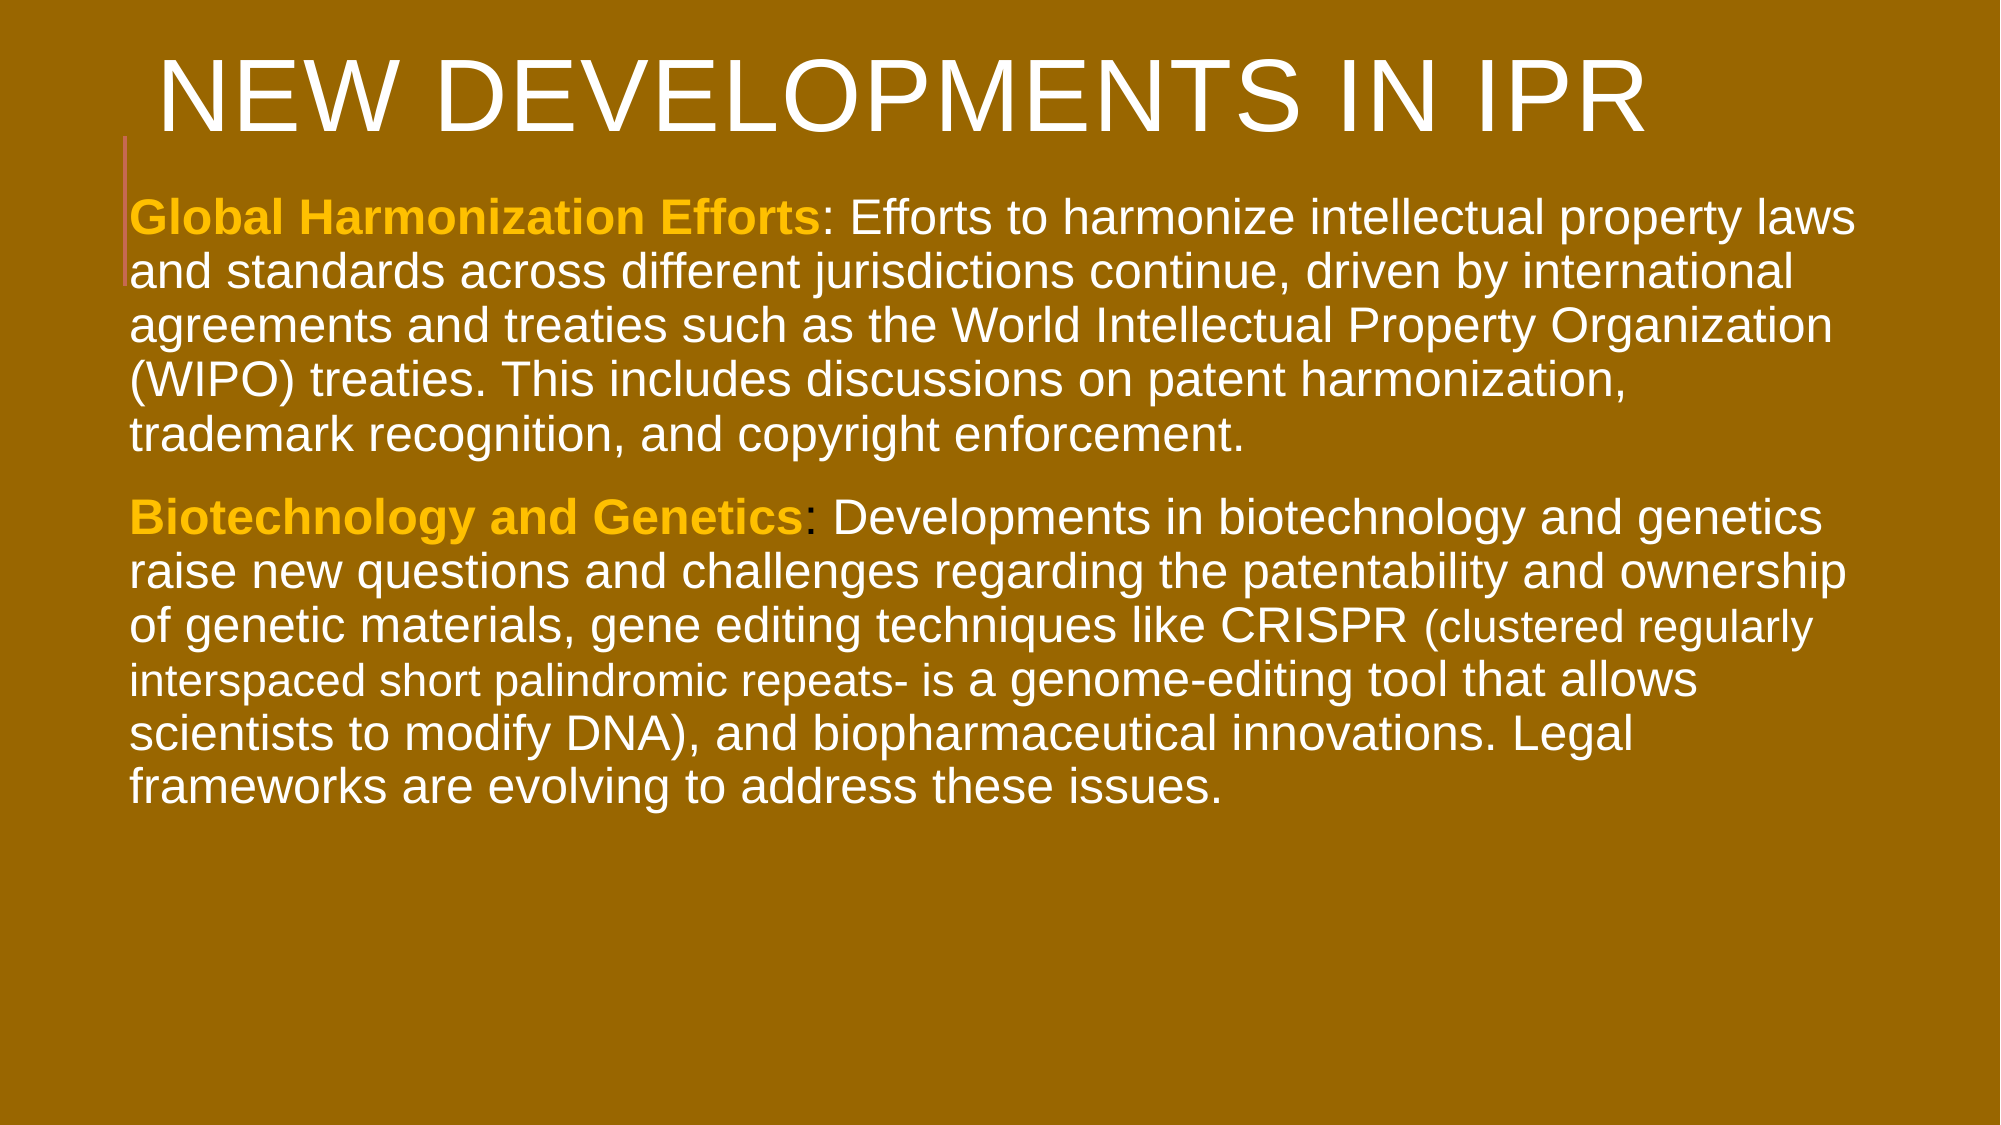

# New developments in IPR
Global Harmonization Efforts: Efforts to harmonize intellectual property laws and standards across different jurisdictions continue, driven by international agreements and treaties such as the World Intellectual Property Organization (WIPO) treaties. This includes discussions on patent harmonization, trademark recognition, and copyright enforcement.
Biotechnology and Genetics: Developments in biotechnology and genetics raise new questions and challenges regarding the patentability and ownership of genetic materials, gene editing techniques like CRISPR (clustered regularly interspaced short palindromic repeats- is a genome-editing tool that allows scientists to modify DNA), and biopharmaceutical innovations. Legal frameworks are evolving to address these issues.